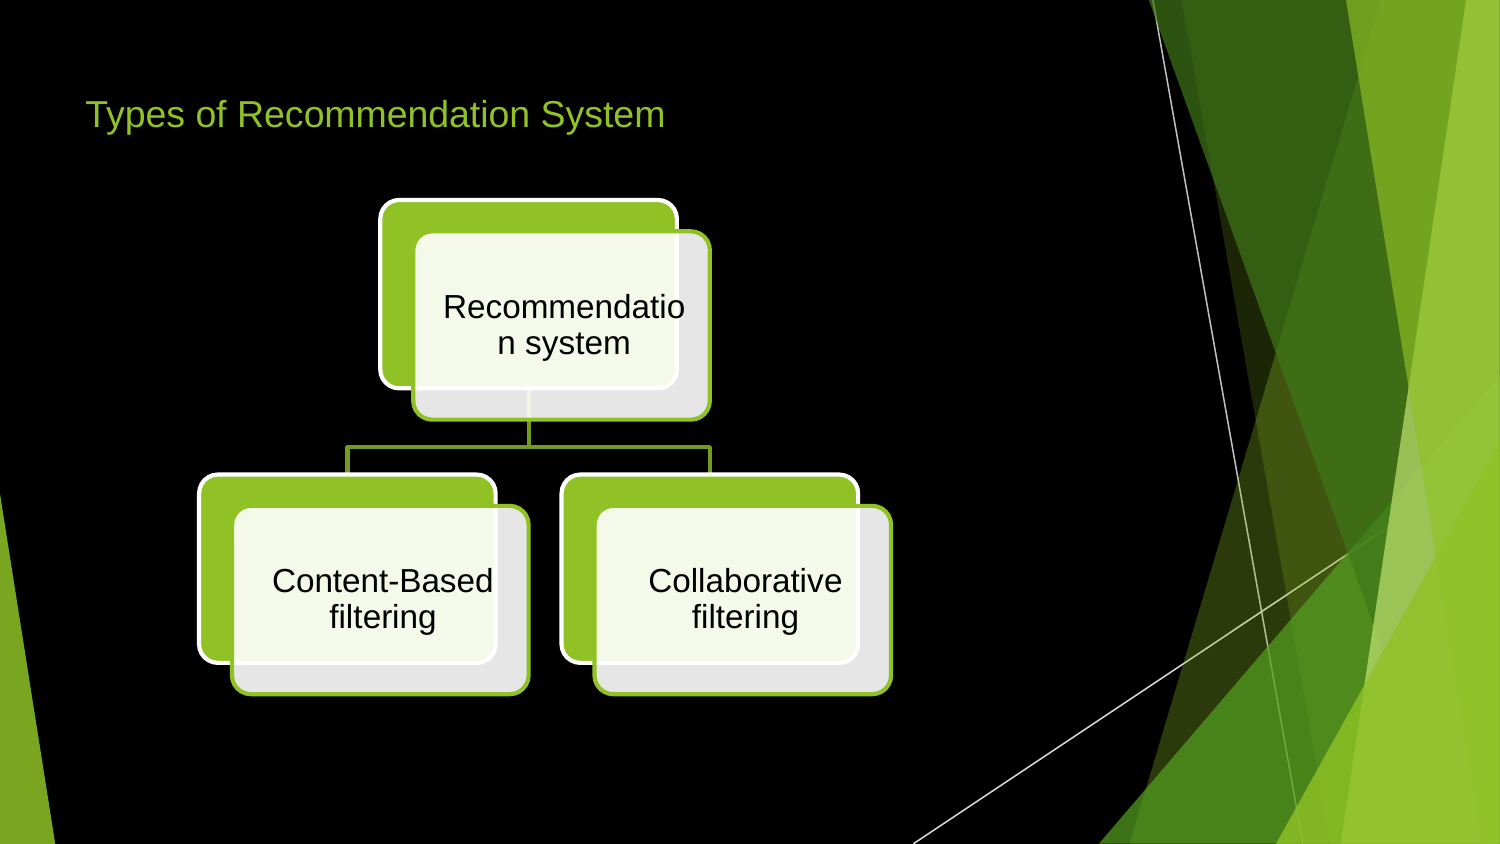

Types of Recommendation System
Recommendation system
Content-Based filtering
Collaborative filtering